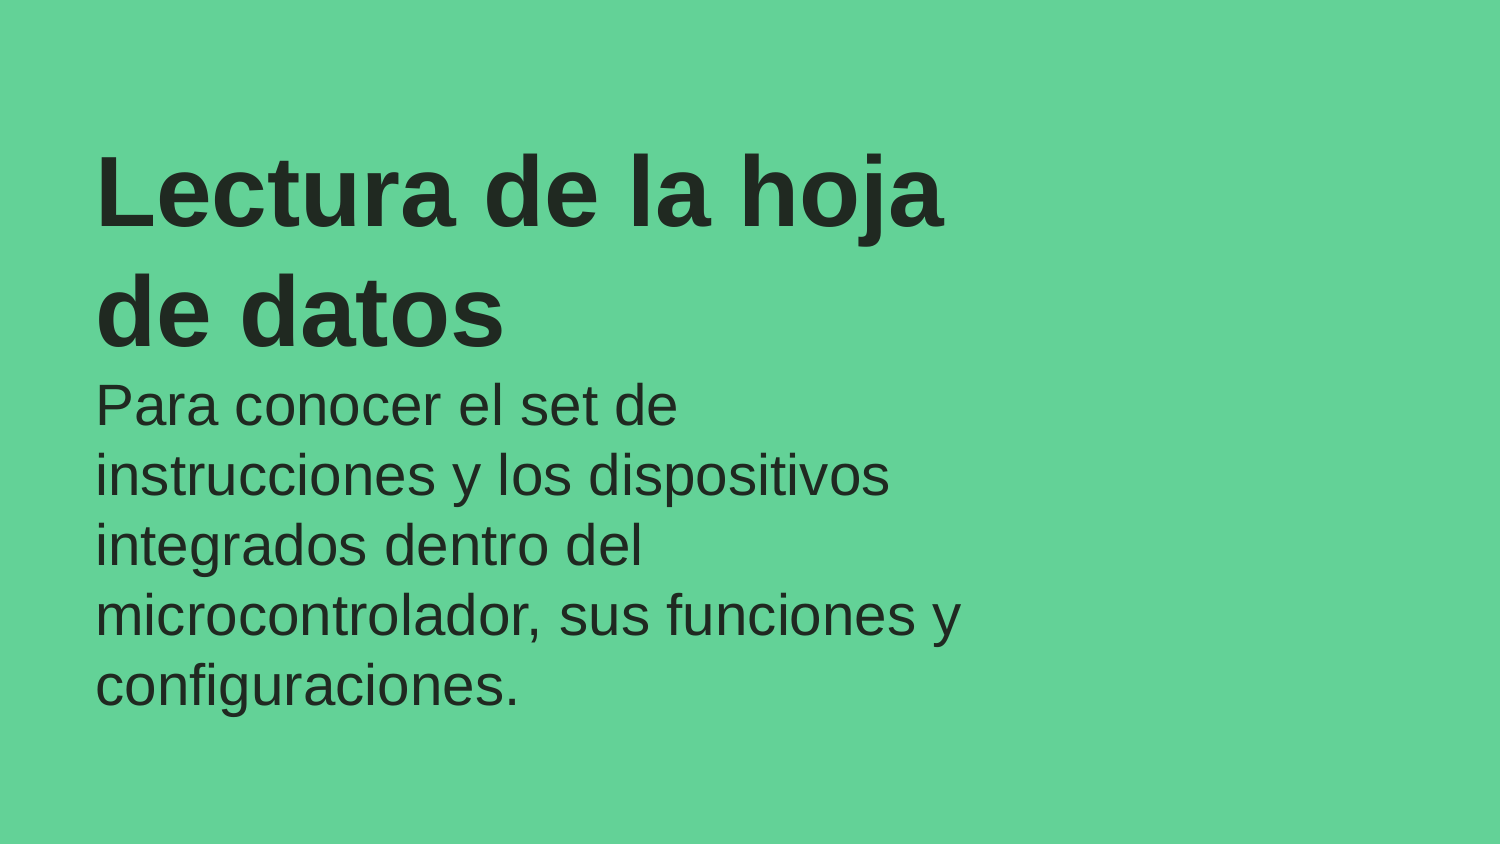

# Lectura de la hoja de datos
Para conocer el set de instrucciones y los dispositivos integrados dentro del microcontrolador, sus funciones y configuraciones.